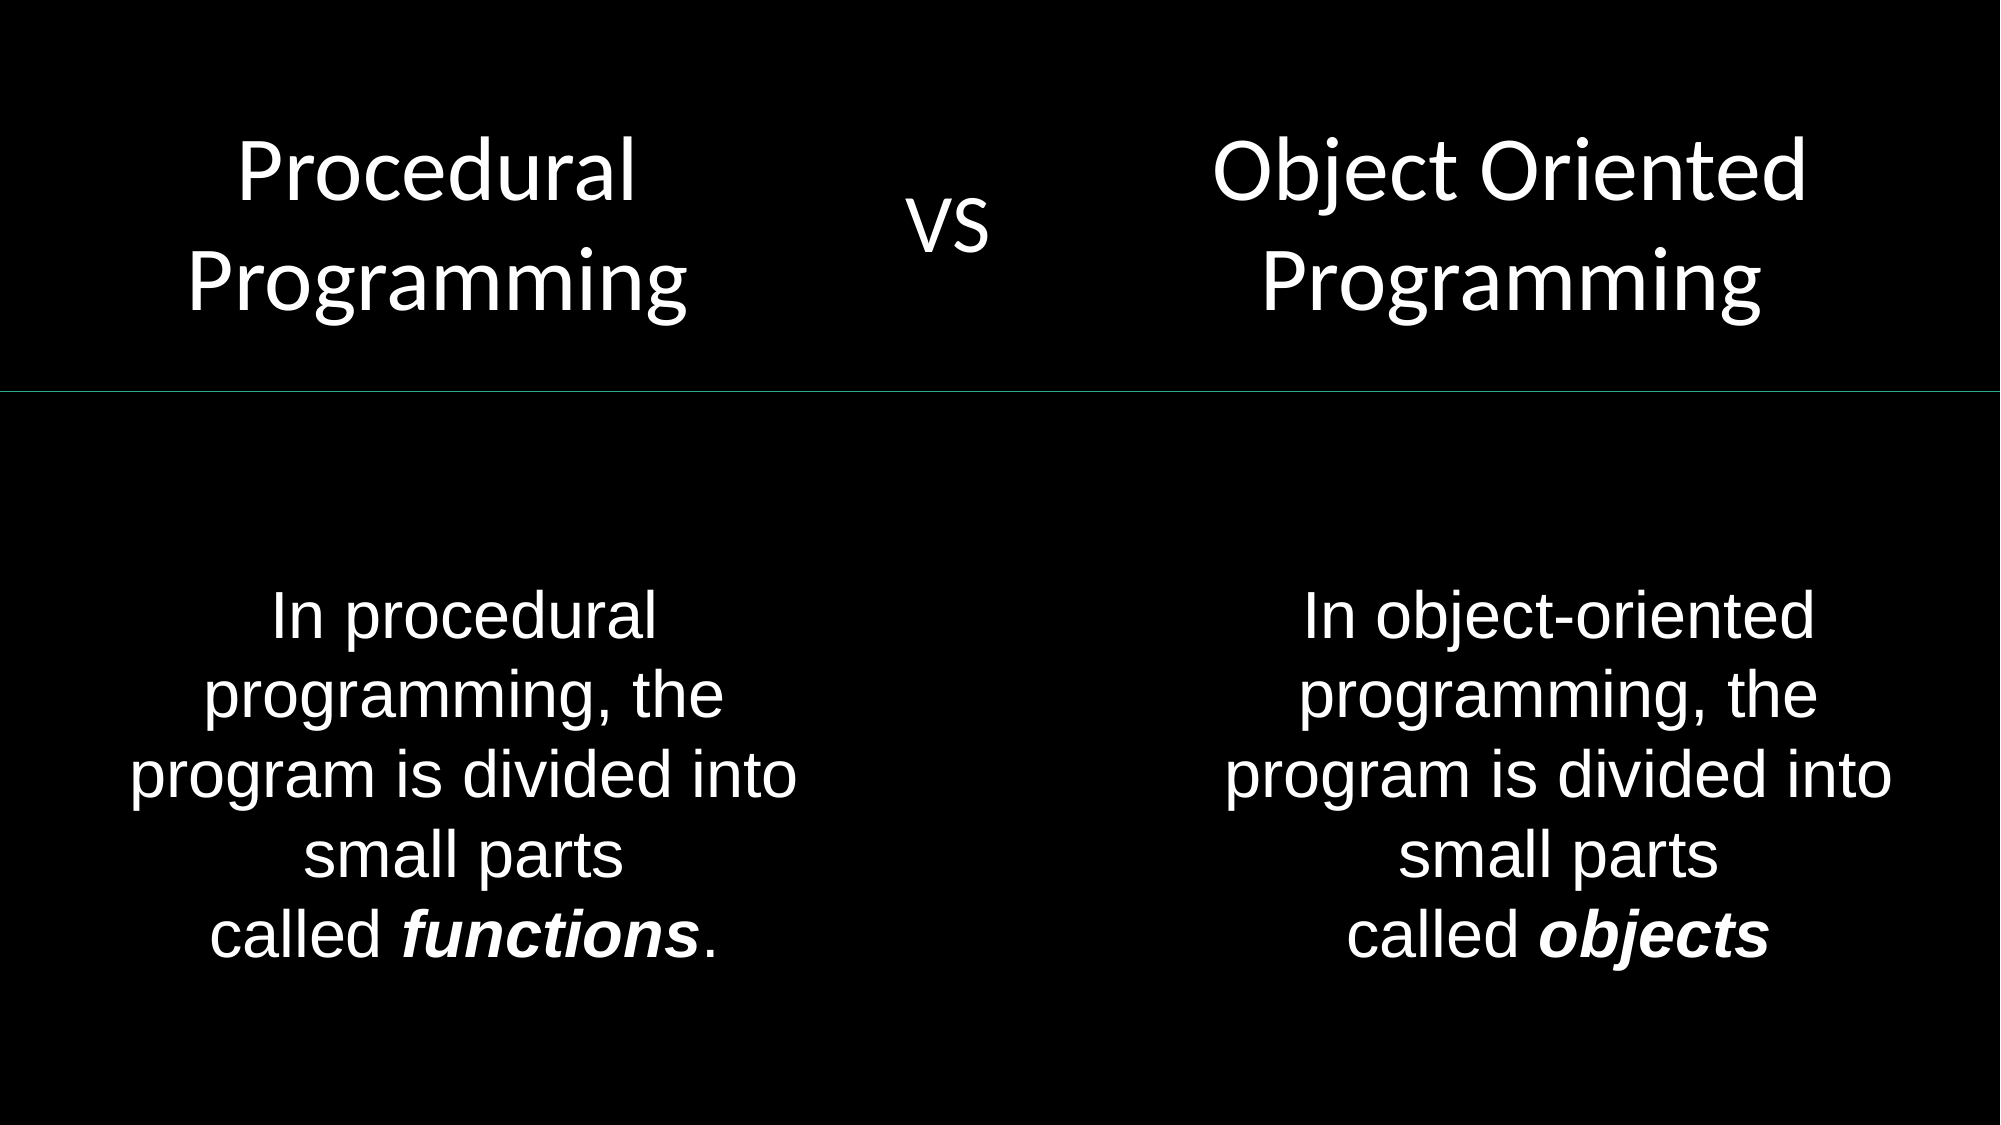

Procedural Programming
Object Oriented Programming
VS
In procedural programming, the program is divided into small parts called functions.
In object-oriented programming, the program is divided into small parts called objects